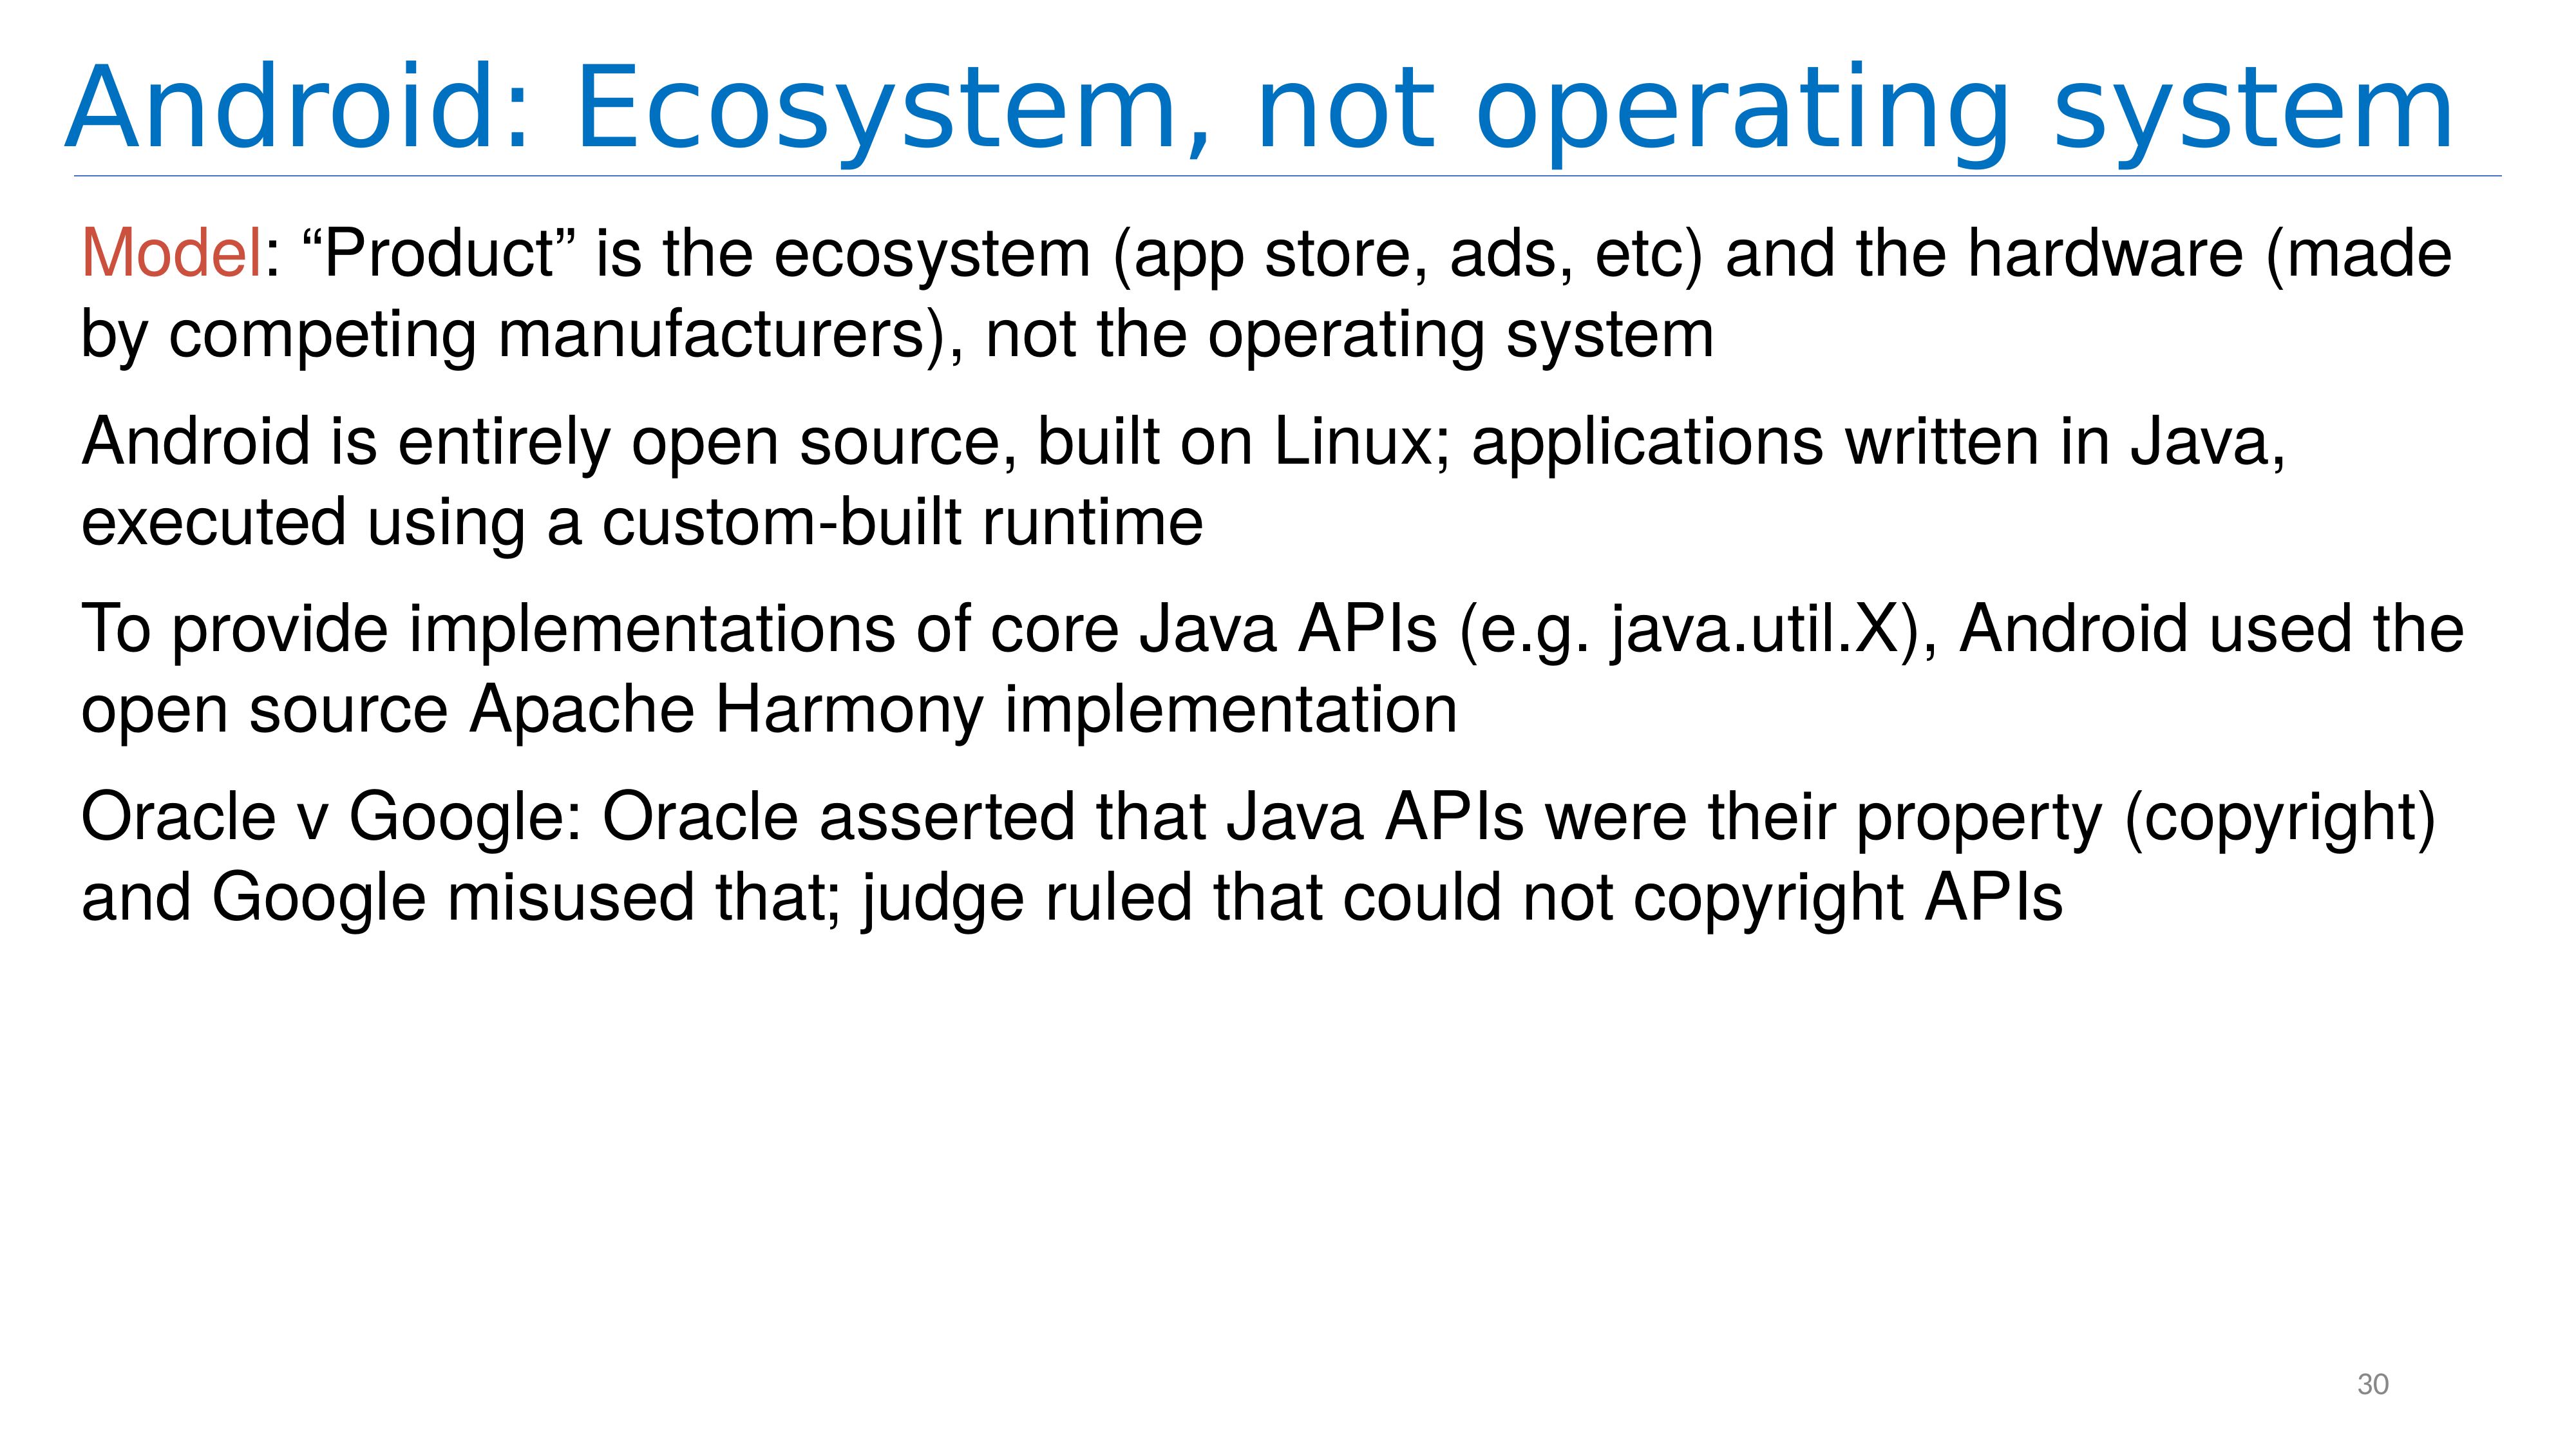

# Android: Ecosystem, not operating system
Model: “Product” is the ecosystem (app store, ads, etc) and the hardware (made by competing manufacturers), not the operating system
Android is entirely open source, built on Linux; applications written in Java, executed using a custom-built runtime
To provide implementations of core Java APIs (e.g. java.util.X), Android used the open source Apache Harmony implementation
Oracle v Google: Oracle asserted that Java APIs were their property (copyright) and Google misused that; judge ruled that could not copyright APIs
30